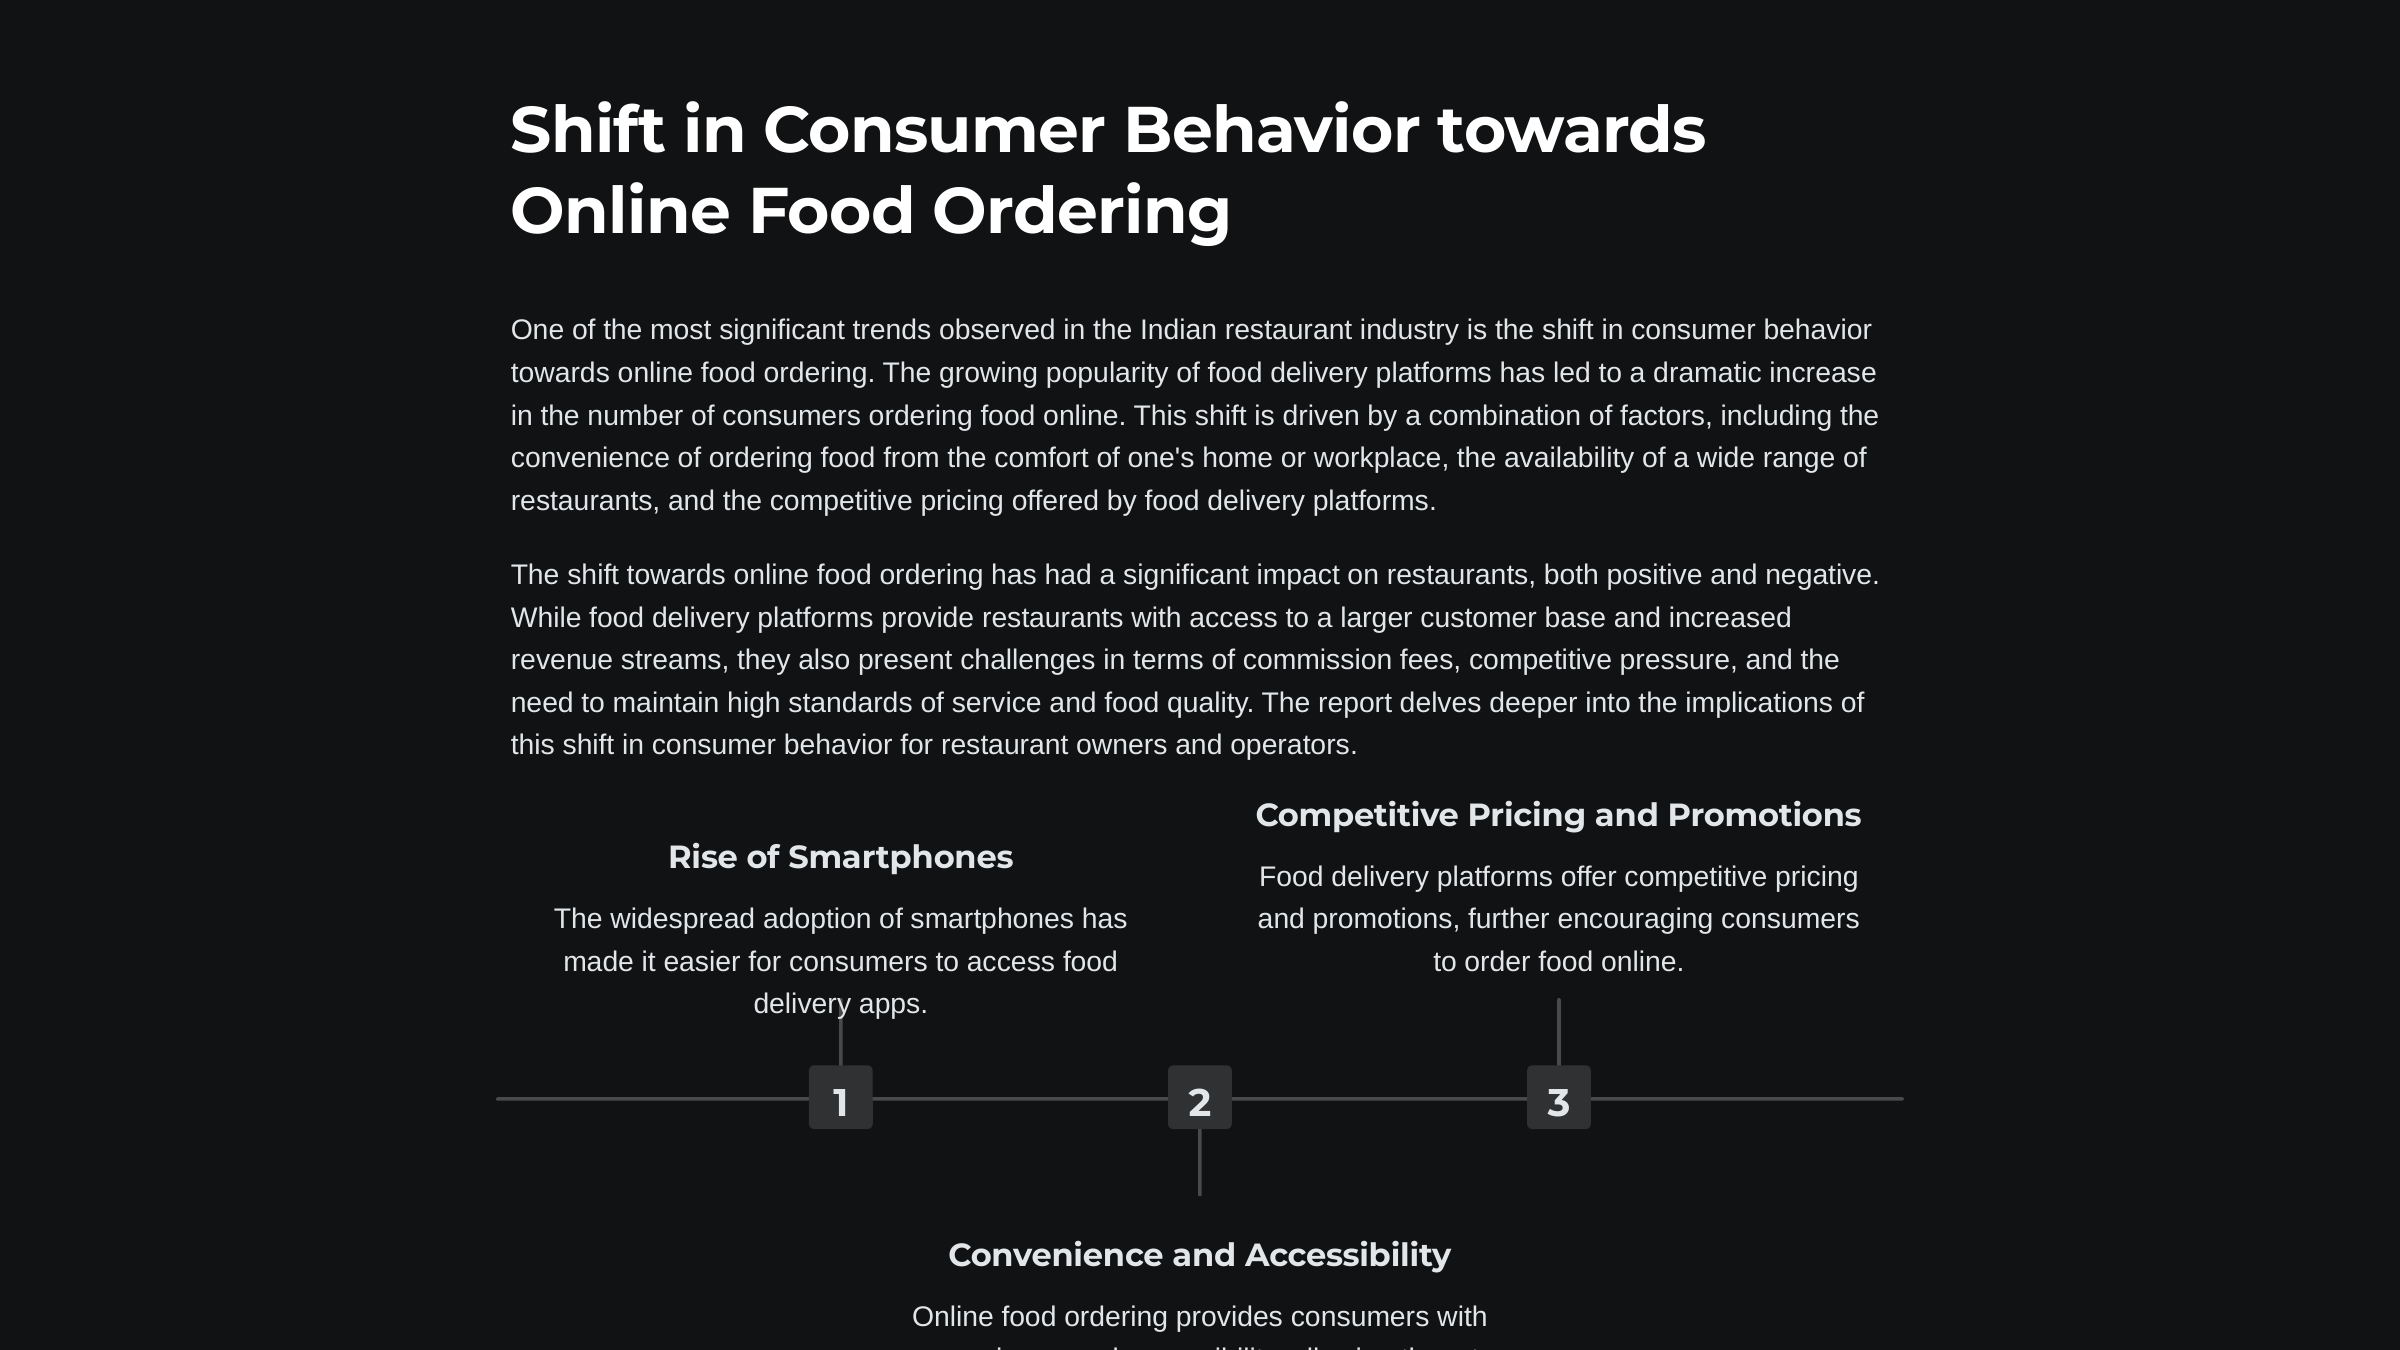

Shift in Consumer Behavior towards Online Food Ordering
One of the most significant trends observed in the Indian restaurant industry is the shift in consumer behavior towards online food ordering. The growing popularity of food delivery platforms has led to a dramatic increase in the number of consumers ordering food online. This shift is driven by a combination of factors, including the convenience of ordering food from the comfort of one's home or workplace, the availability of a wide range of restaurants, and the competitive pricing offered by food delivery platforms.
The shift towards online food ordering has had a significant impact on restaurants, both positive and negative. While food delivery platforms provide restaurants with access to a larger customer base and increased revenue streams, they also present challenges in terms of commission fees, competitive pressure, and the need to maintain high standards of service and food quality. The report delves deeper into the implications of this shift in consumer behavior for restaurant owners and operators.
Competitive Pricing and Promotions
Rise of Smartphones
Food delivery platforms offer competitive pricing and promotions, further encouraging consumers to order food online.
The widespread adoption of smartphones has made it easier for consumers to access food delivery apps.

1
2
3

Convenience and Accessibility
Online food ordering provides consumers with convenience and accessibility, allowing them to order food from a wide range of restaurants.